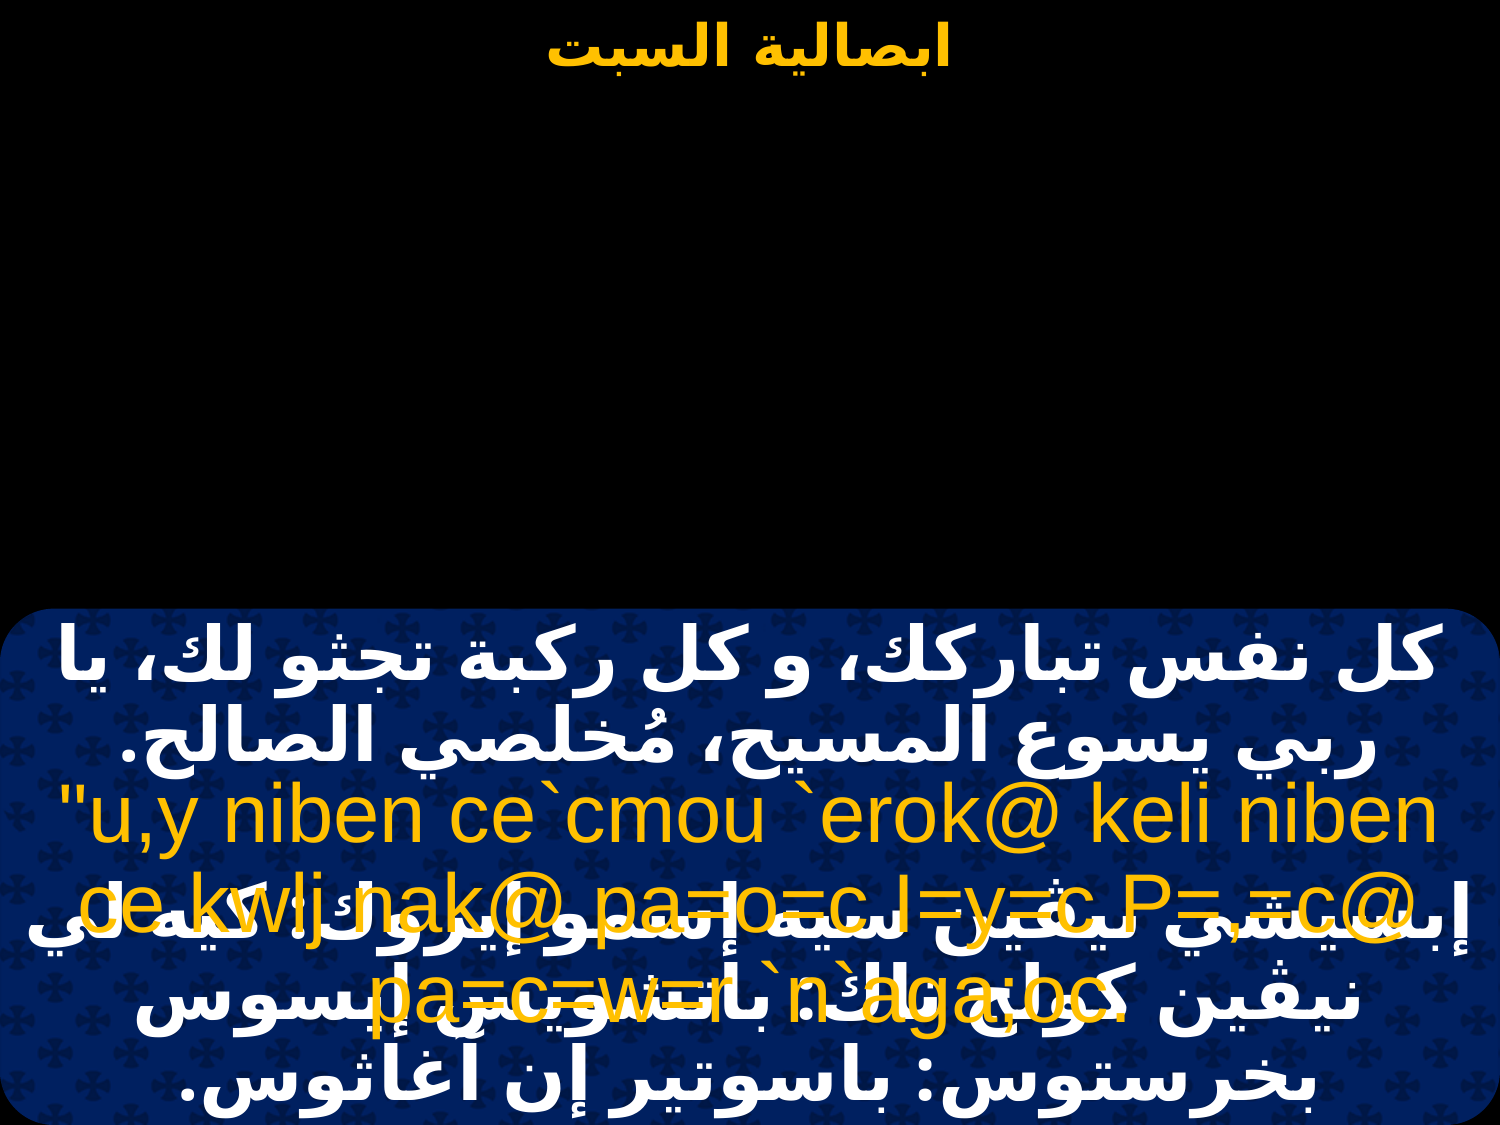

#
كل نفس تباركك، و كل ركبة تجثو لك، يا ربي يسوع المسيح، مُخلصي الصالح.
"u,y niben ce`cmou `erok@ keli niben ce kwlj nak@ pa=o=c I=y=c P=,=c@ pa=c=w=r `n`aga;oc.
إبسيشي نيڤين سيه إسمو إيروك: كيه لي نيڤين كولج ناك: باتشويس إيسوس بخرستوس: باسوتير إن آغاثوس.